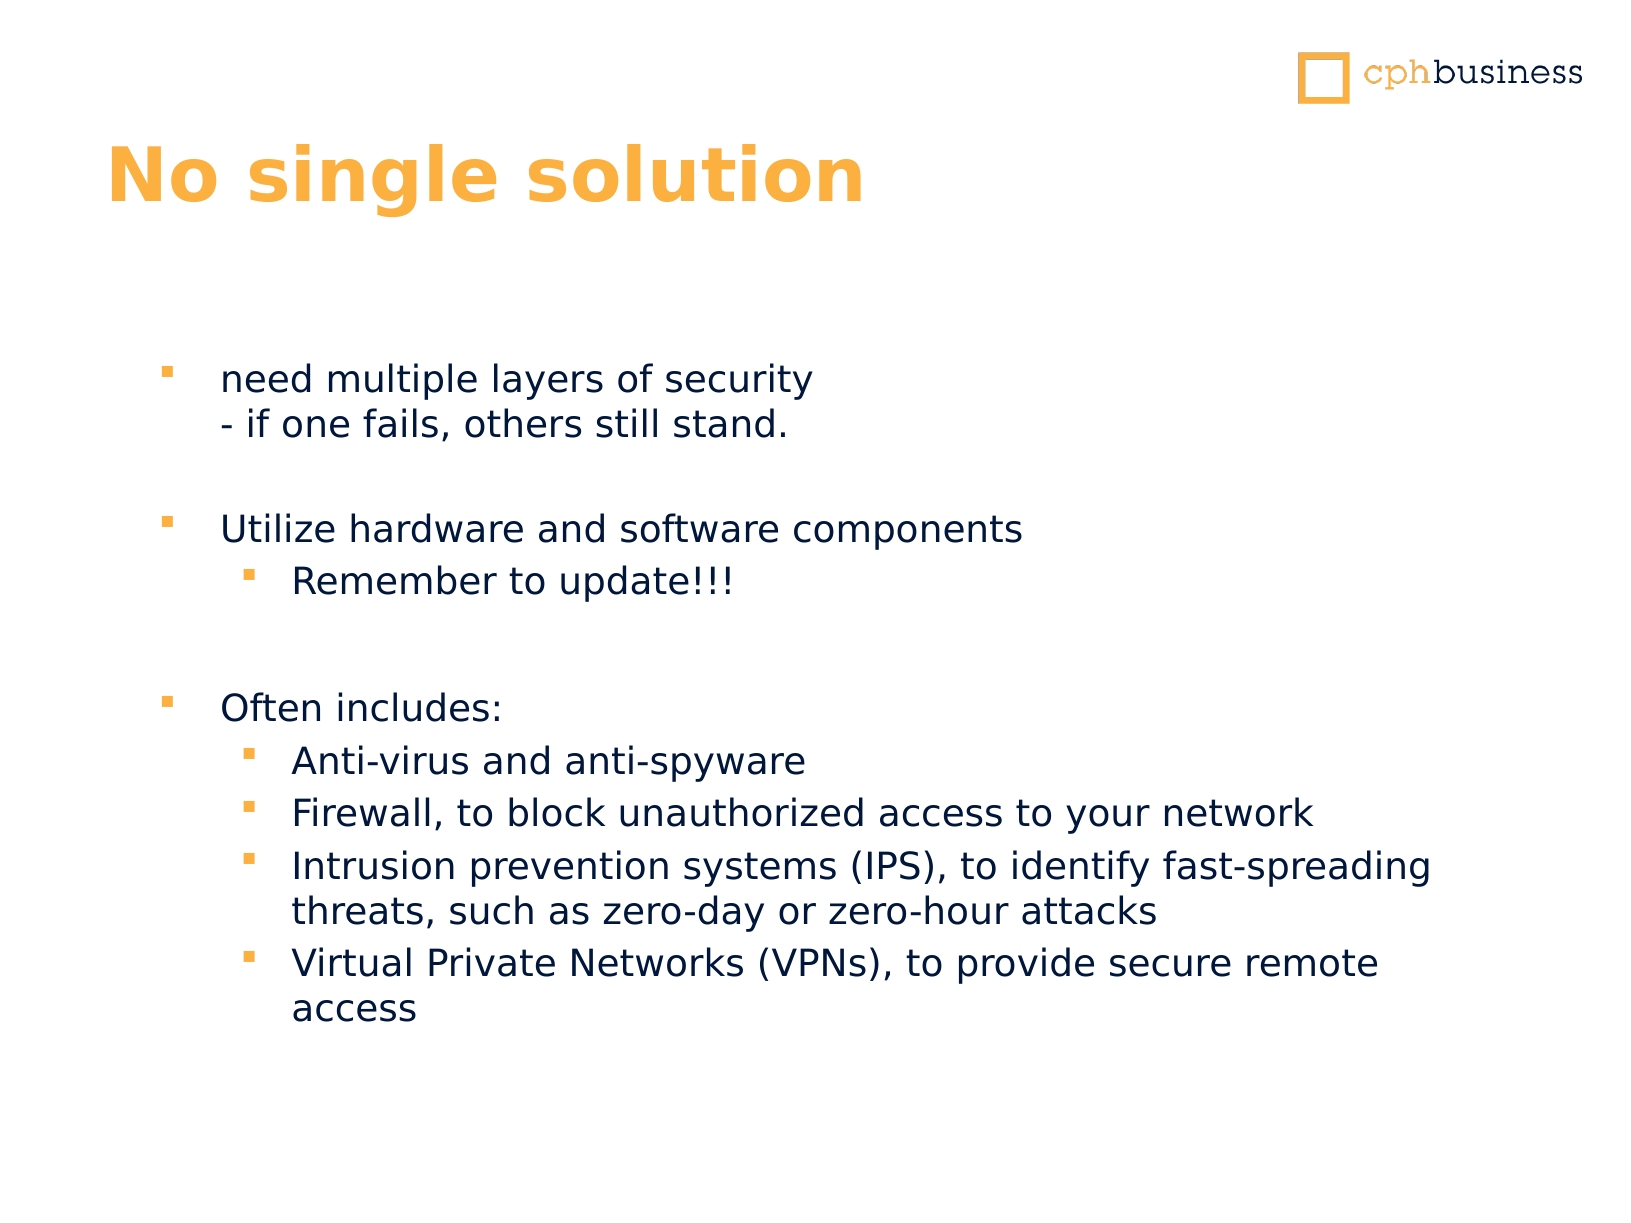

No single solution
need multiple layers of security
- if one fails, others still stand.

Utilize hardware and software components
Remember to update!!!

Often includes:
Anti-virus and anti-spyware
Firewall, to block unauthorized access to your network
Intrusion prevention systems (IPS), to identify fast-spreading threats, such as zero-day or zero-hour attacks
Virtual Private Networks (VPNs), to provide secure remote access